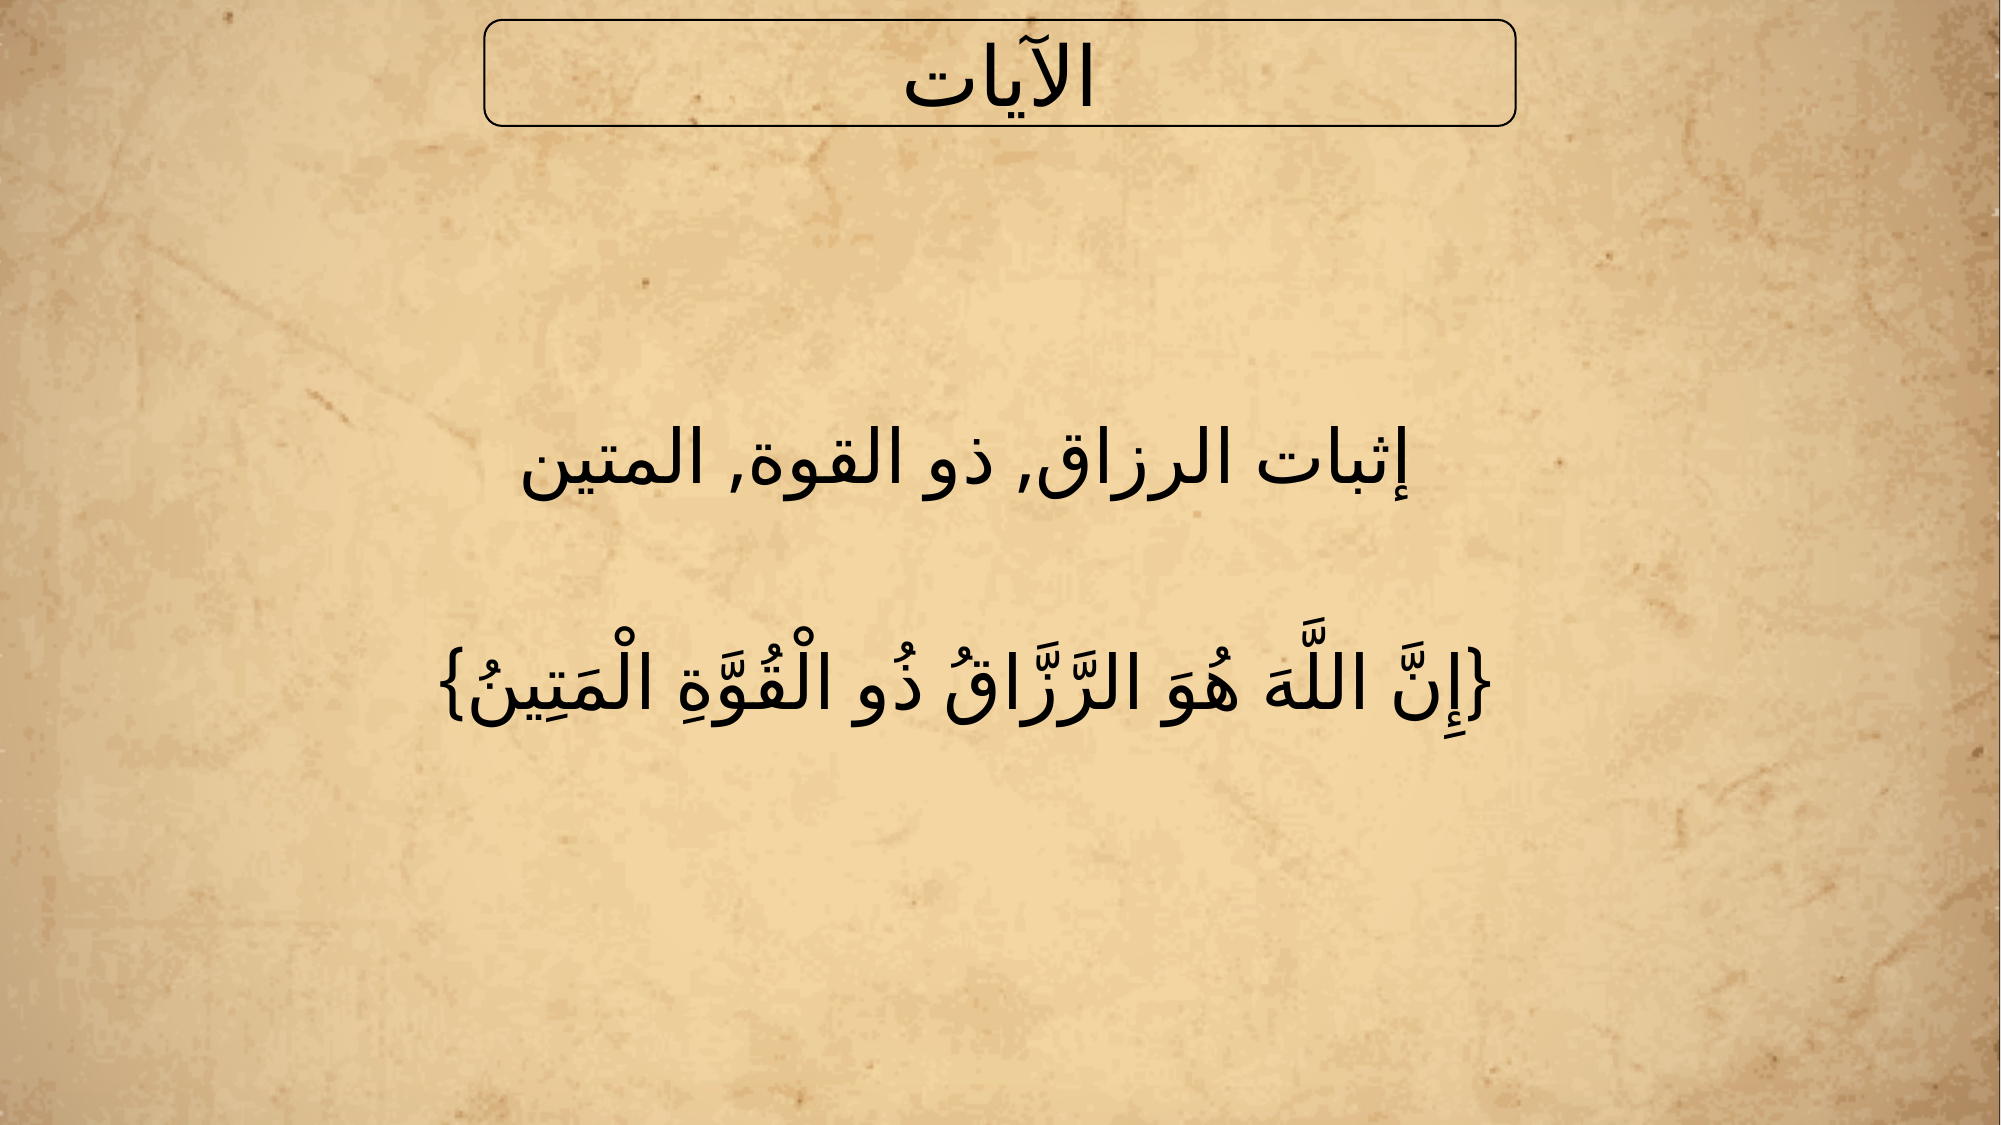

الآيات
إثبات الرزاق, ذو القوة, المتين

{إِنَّ اللَّهَ هُوَ ‌الرَّزَّاقُ ذُو الْقُوَّةِ الْمَتِينُ}